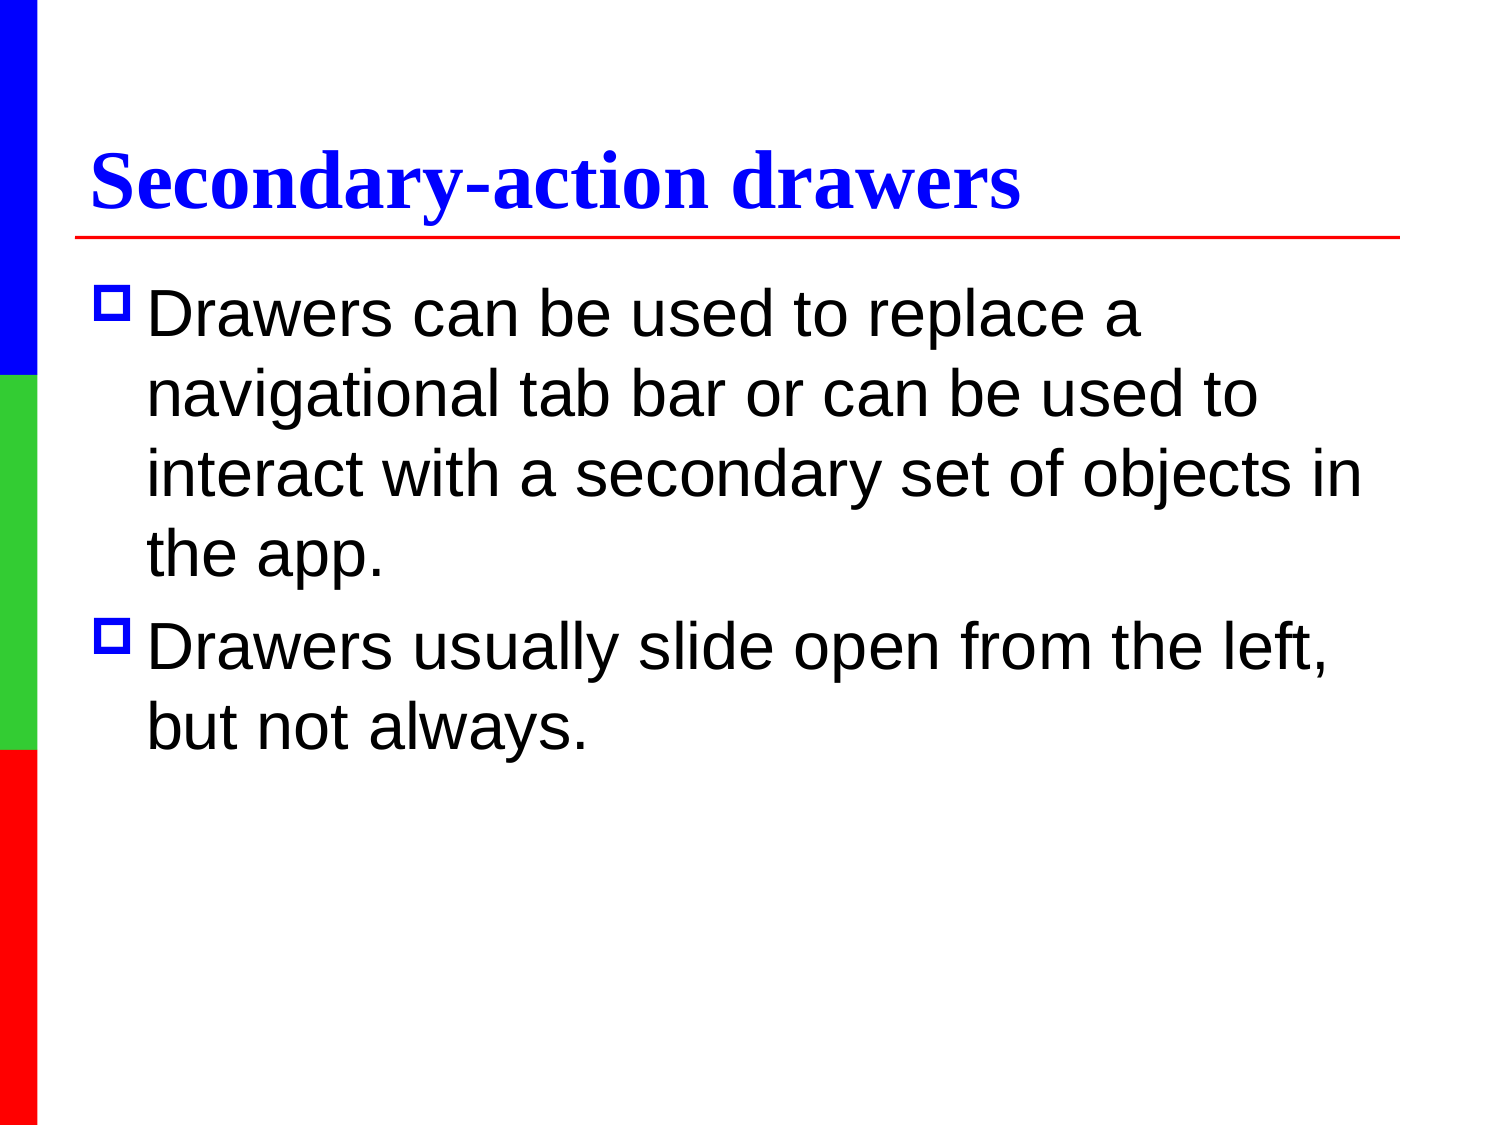

# Secondary-action drawers
Drawers can be used to replace a navigational tab bar or can be used to interact with a secondary set of objects in the app.
Drawers usually slide open from the left, but not always.